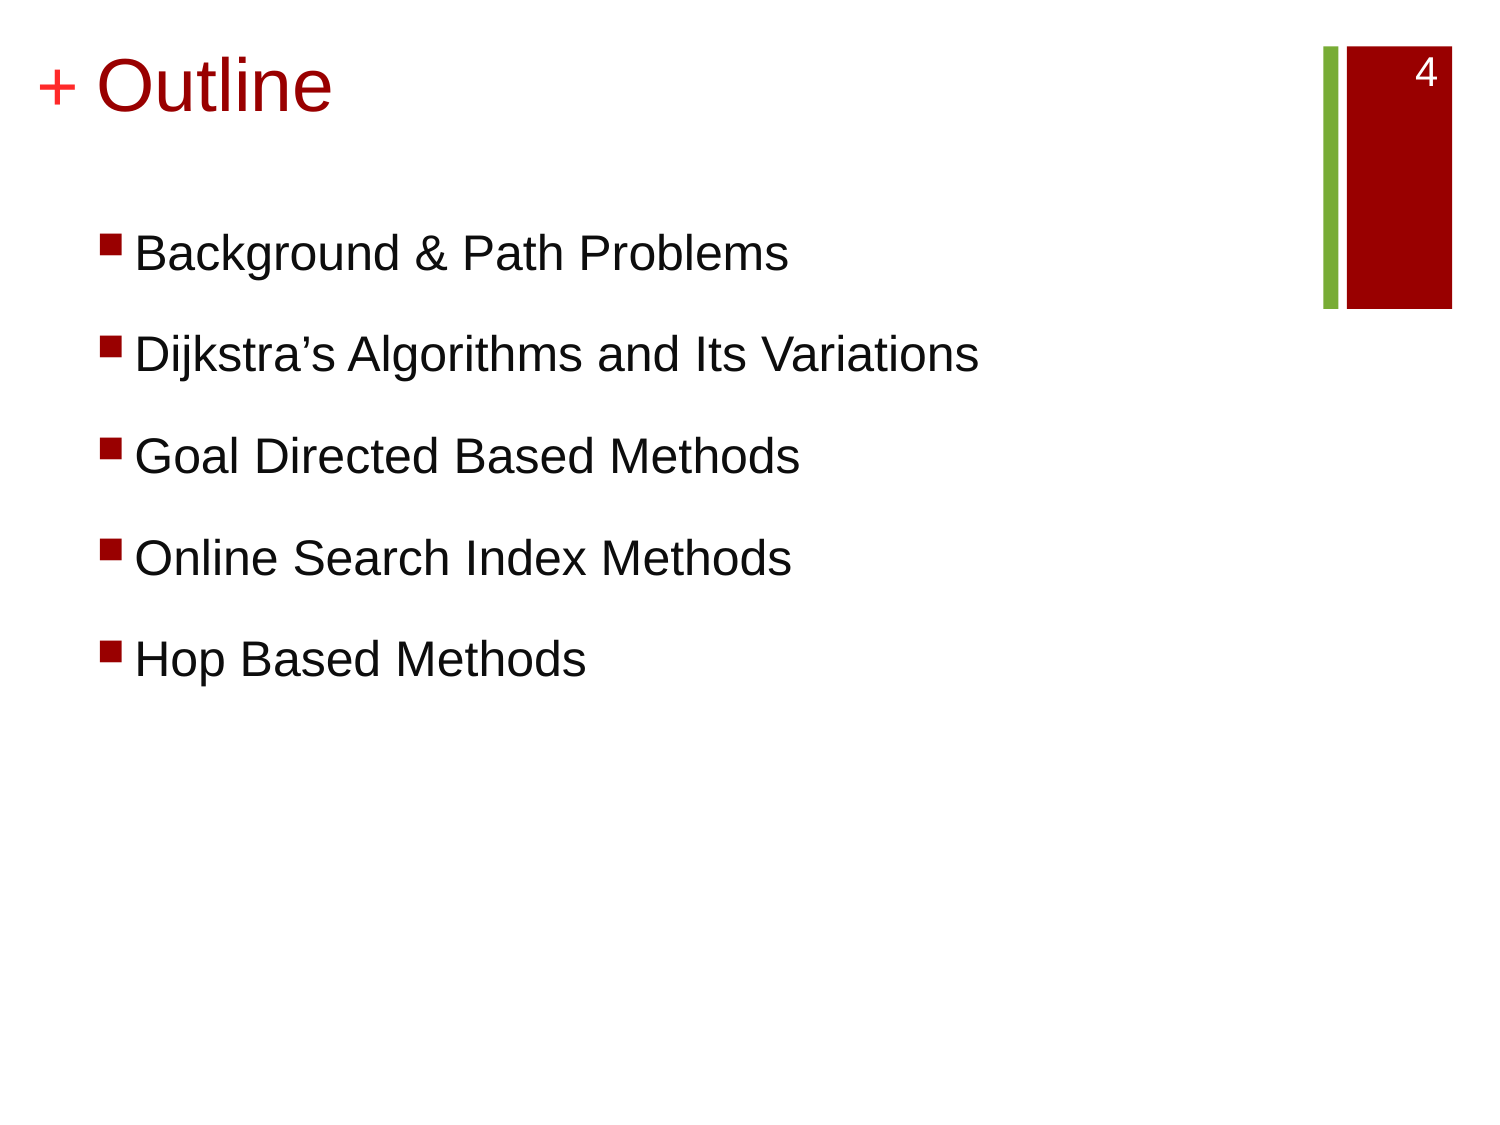

# Outline
4
Background & Path Problems
Dijkstra’s Algorithms and Its Variations
Goal Directed Based Methods
Online Search Index Methods
Hop Based Methods